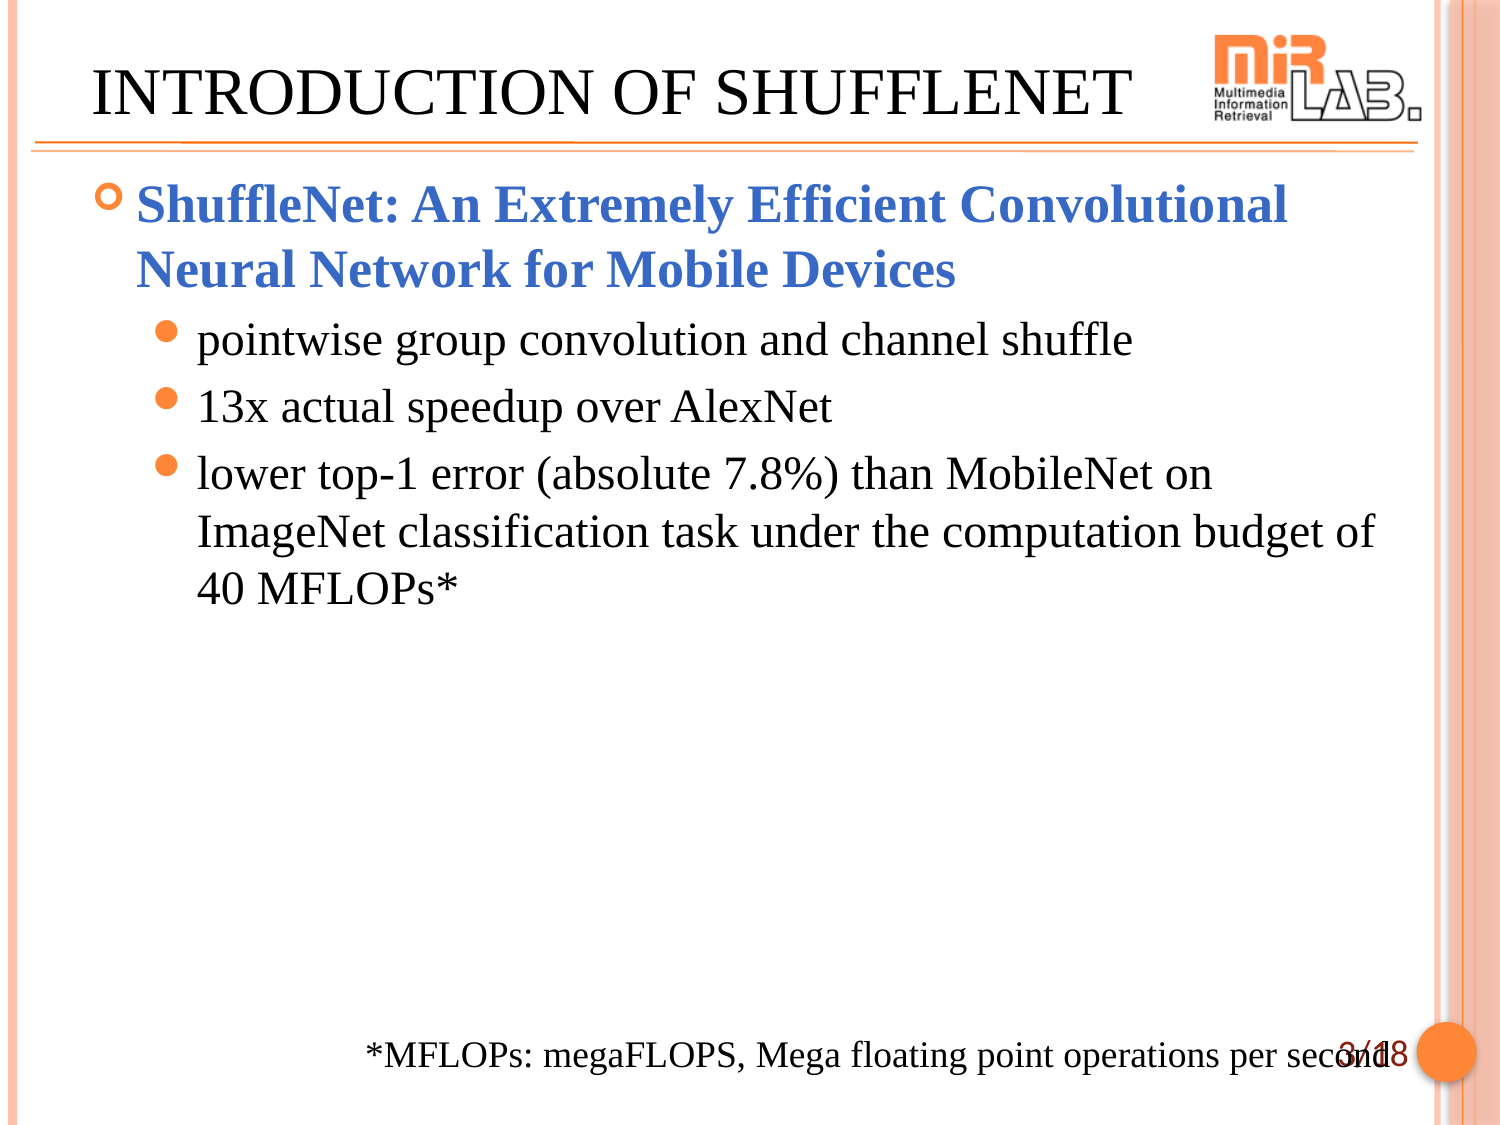

# Introduction of ShuffleNet
ShuffleNet: An Extremely Efficient Convolutional Neural Network for Mobile Devices
pointwise group convolution and channel shuffle
13x actual speedup over AlexNet
lower top-1 error (absolute 7.8%) than MobileNet on ImageNet classification task under the computation budget of 40 MFLOPs*
*MFLOPs: megaFLOPS, Mega floating point operations per second